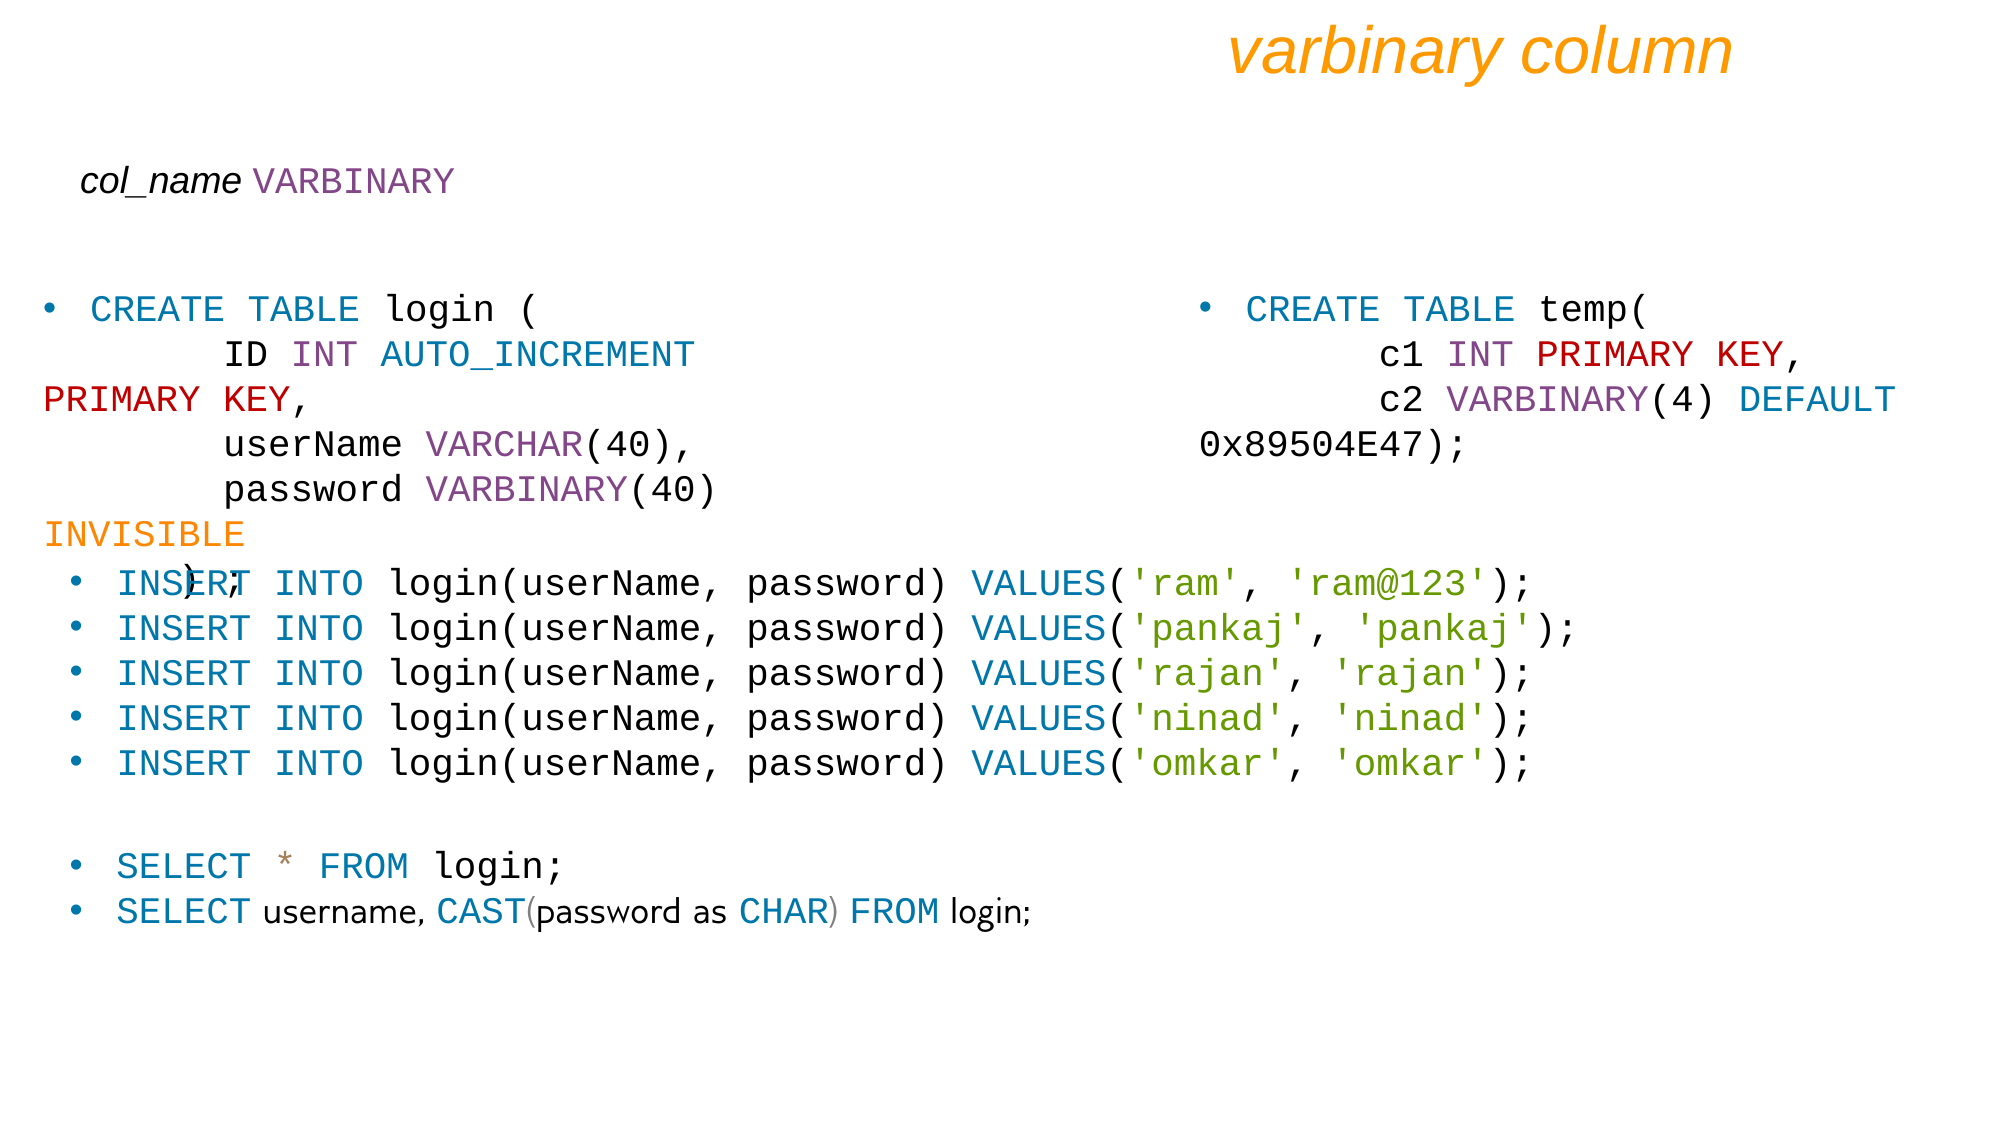

varbinary column
 col_name VARBINARY
CREATE TABLE temp(
        c1 INT PRIMARY KEY,
        c2 VARBINARY(4) DEFAULT 0x89504E47);
CREATE TABLE login (
        ID INT AUTO_INCREMENT PRIMARY KEY,
        userName VARCHAR(40),
        password VARBINARY(40) INVISIBLE
      ) ;
INSERT INTO login(userName, password) VALUES('ram', 'ram@123');
INSERT INTO login(userName, password) VALUES('pankaj', 'pankaj');
INSERT INTO login(userName, password) VALUES('rajan', 'rajan');
INSERT INTO login(userName, password) VALUES('ninad', 'ninad');
INSERT INTO login(userName, password) VALUES('omkar', 'omkar');
SELECT * FROM login;
SELECT username, CAST(password as CHAR) FROM login;